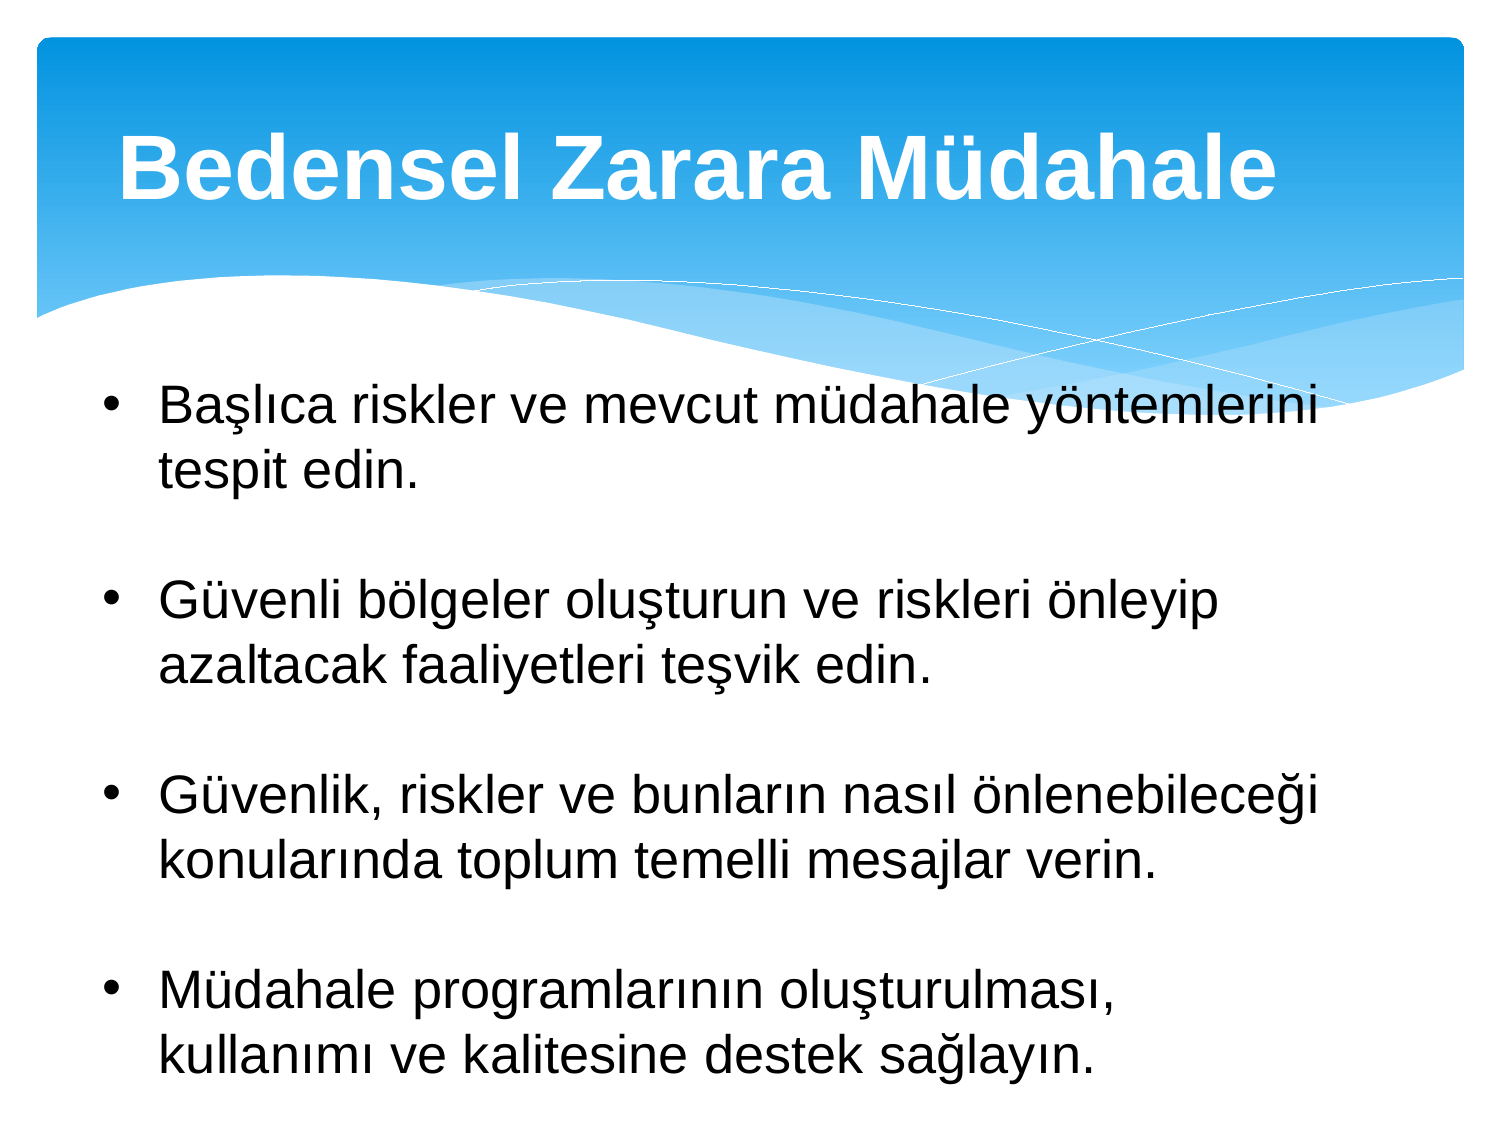

# Bedensel Zarara Müdahale

Başlıca riskler ve mevcut müdahale yöntemlerini tespit edin.

Güvenli bölgeler oluşturun ve riskleri önleyip azaltacak faaliyetleri teşvik edin.

Güvenlik, riskler ve bunların nasıl önlenebileceği konularında toplum temelli mesajlar verin.

Müdahale programlarının oluşturulması, kullanımı ve kalitesine destek sağlayın.